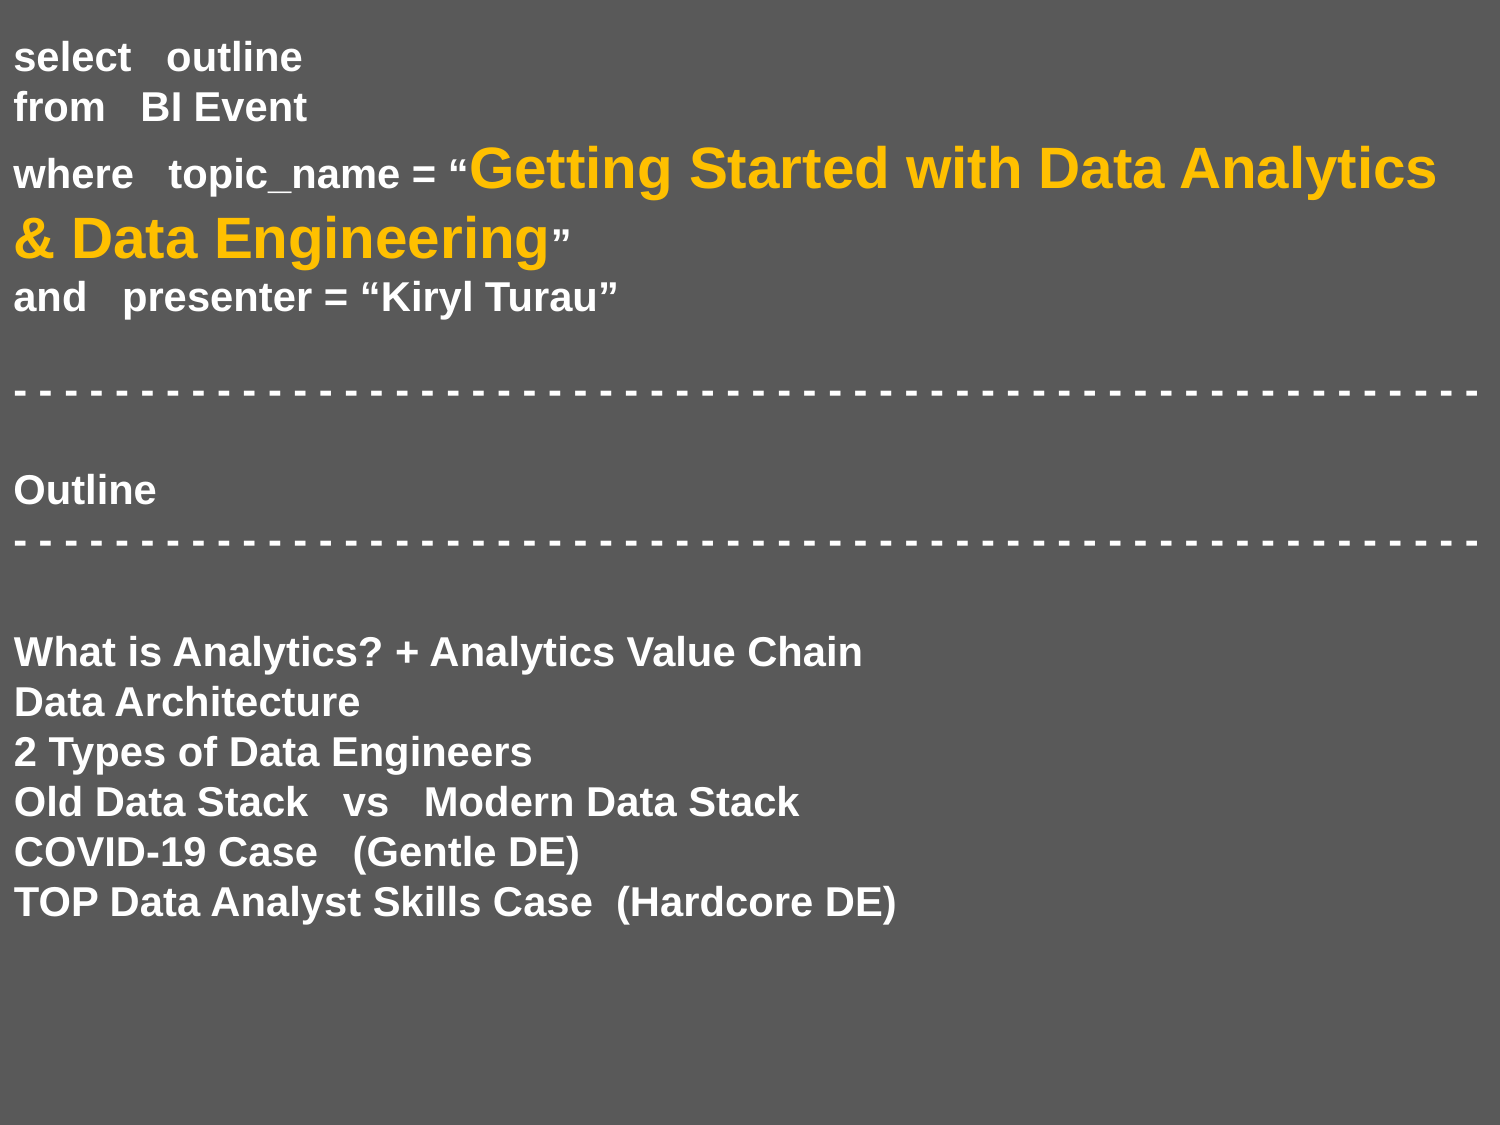

# select   outline from   BI Event where   topic_name = “Getting Started with Data Analytics & Data Engineering” and   presenter = “Kiryl Turau”
- - - - - - - - - - - - - - - - - - - - - - - - - - - - - - - - - - - - - - - - - - - - - - - - - - - - - - - - - -
Outline
- - - - - - - - - - - - - - - - - - - - - - - - - - - - - - - - - - - - - - - - - - - - - - - - - - - - - - - - - -

What is Analytics? + Analytics Value Chain
Data Architecture
2 Types of Data Engineers
Old Data Stack   vs   Modern Data Stack
COVID-19 Case   (Gentle DE)
TOP Data Analyst Skills Case  (Hardcore DE)